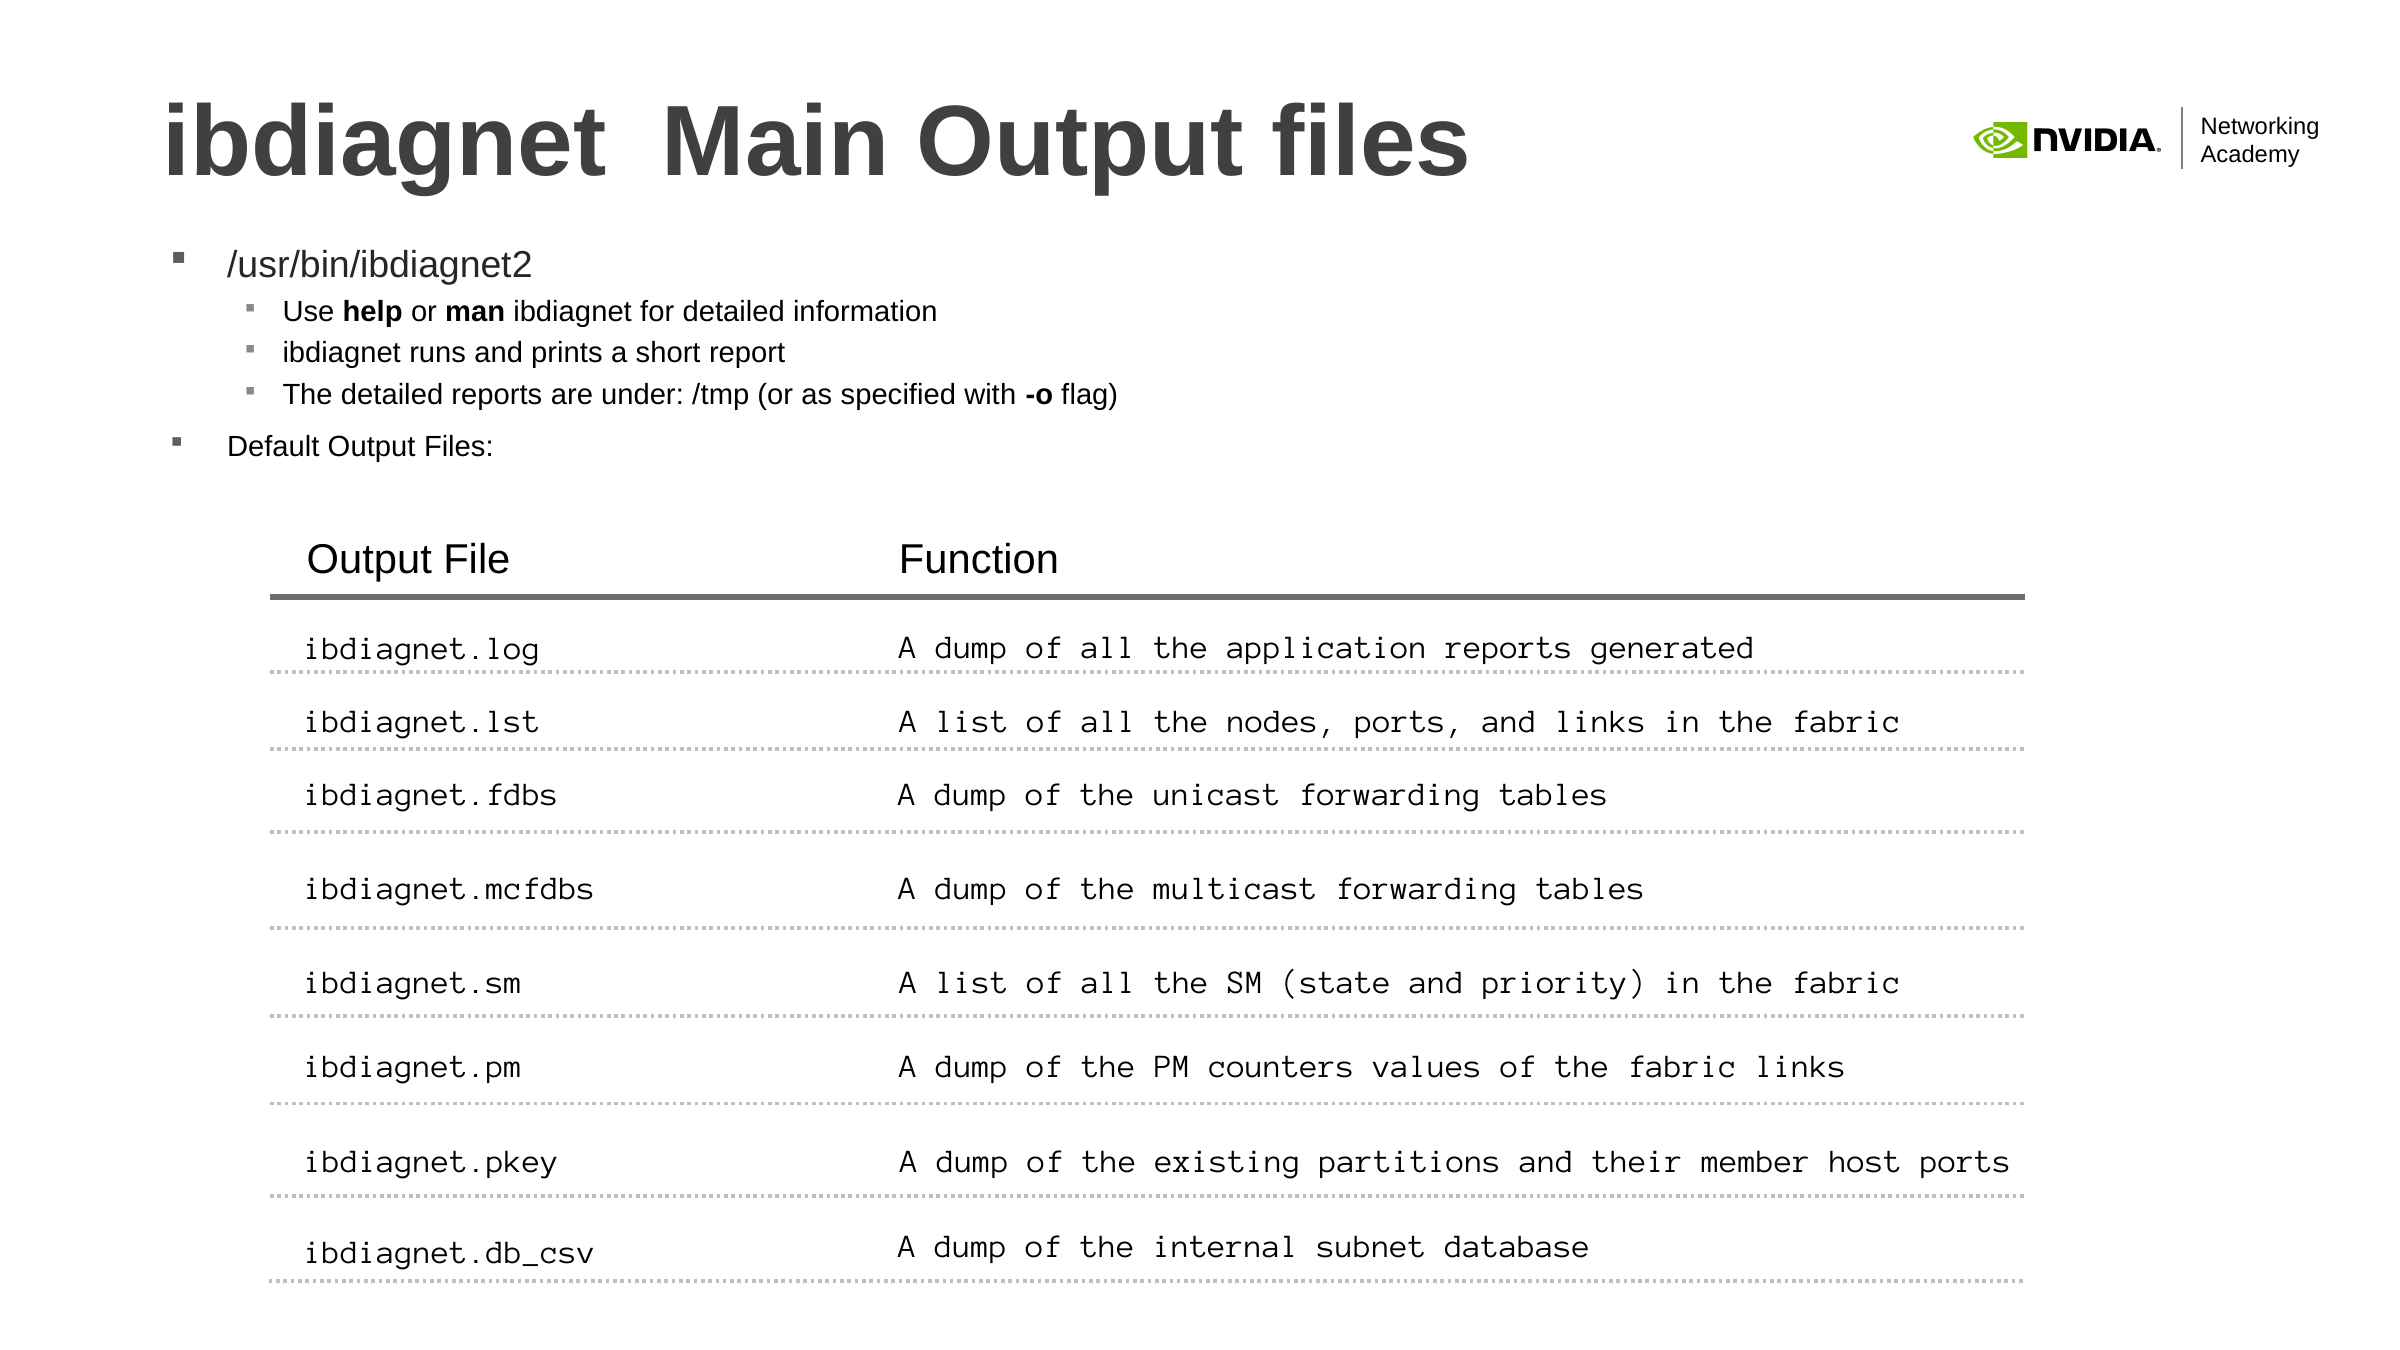

# ibdiagnet  Main Output files
/usr/bin/ibdiagnet2
Use help or man ibdiagnet for detailed information
ibdiagnet runs and prints a short report
The detailed reports are under: /tmp (or as specified with -o flag)
Default Output Files:

Output File
Function
A dump of all the application reports generated
ibdiagnet.log
ibdiagnet.lst
A list of all the nodes, ports, and links in the fabric
ibdiagnet.fdbs
A dump of the unicast forwarding tables
ibdiagnet.mcfdbs
A dump of the multicast forwarding tables
ibdiagnet.sm
A list of all the SM (state and priority) in the fabric
ibdiagnet.pm
A dump of the PM counters values of the fabric links
ibdiagnet.pkey
A dump of the existing partitions and their member host ports
A dump of the internal subnet database
ibdiagnet.db_csv